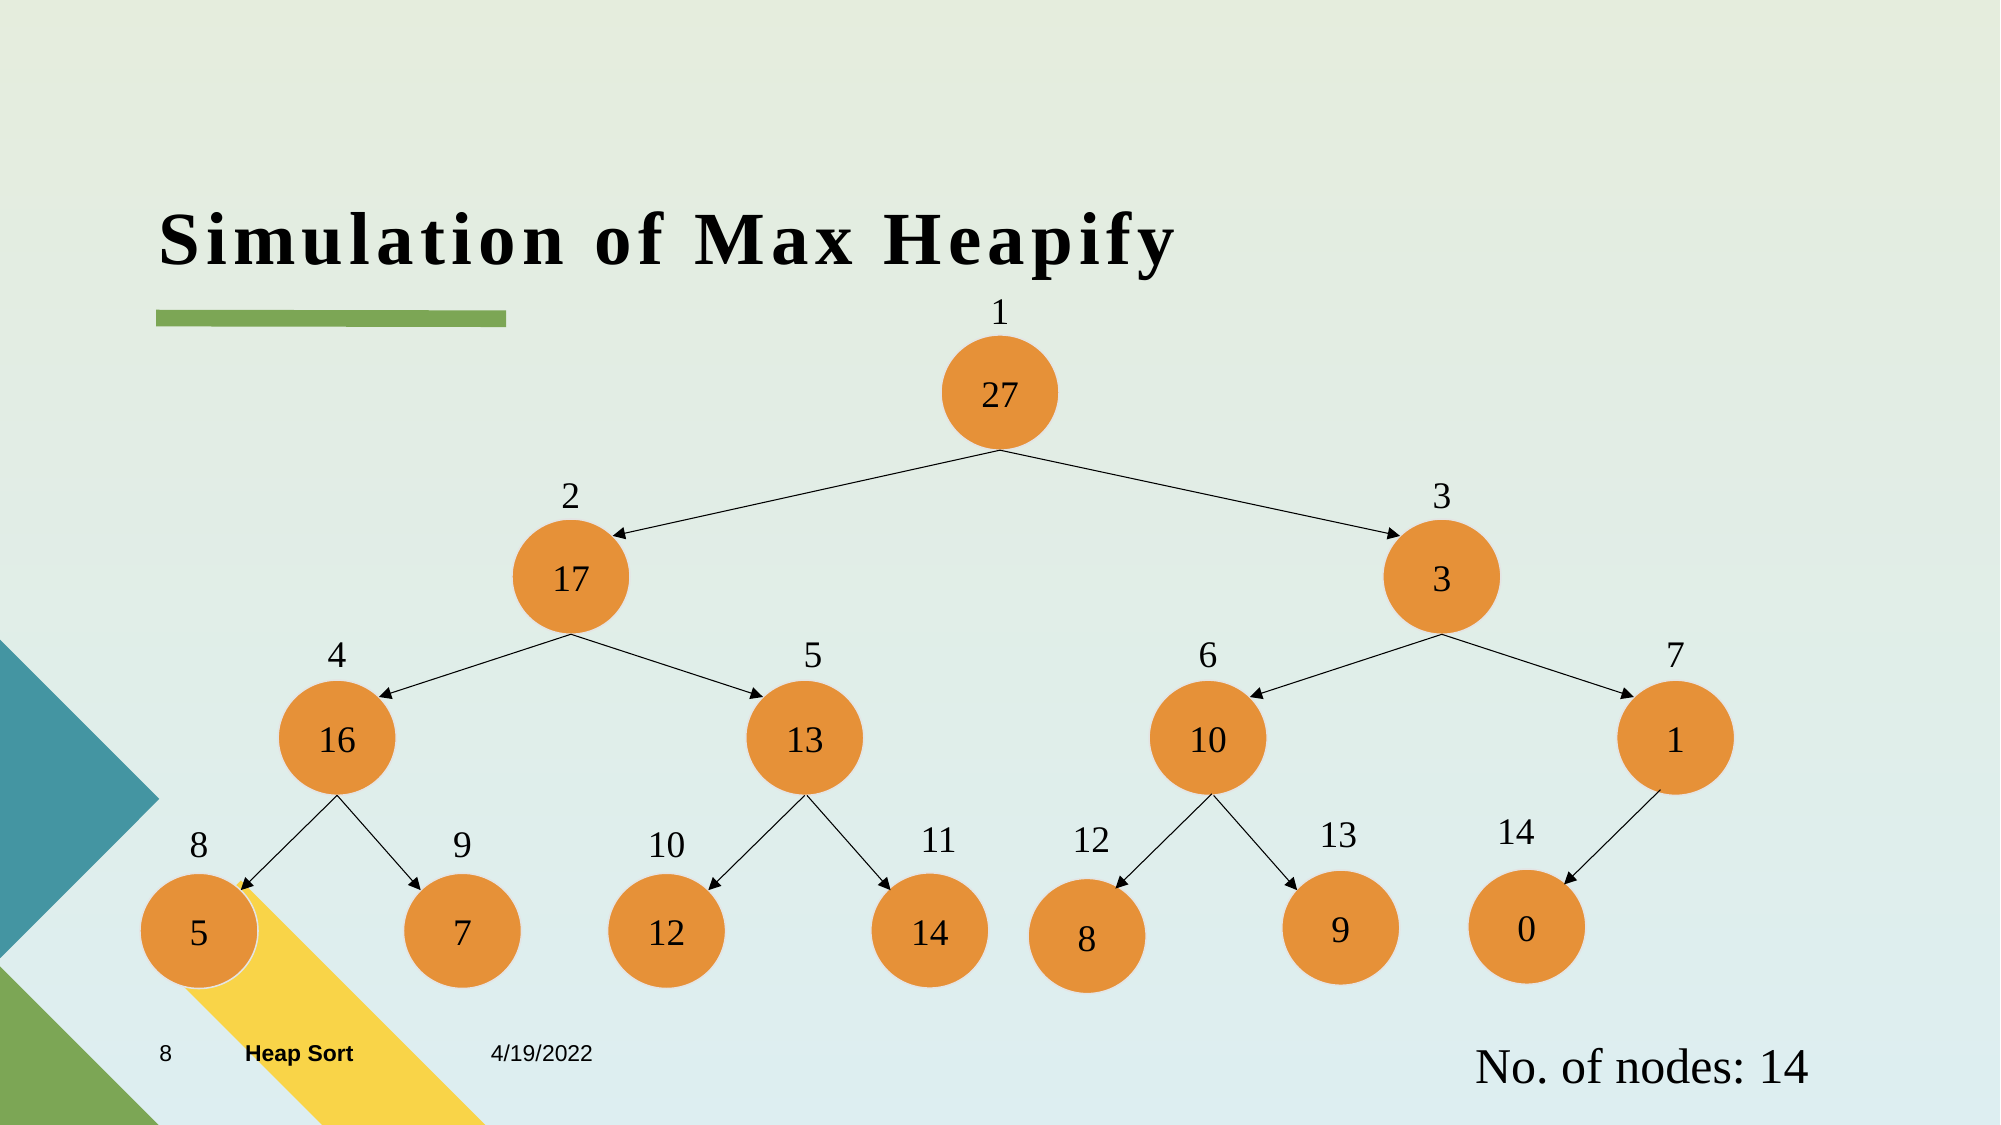

# Simulation of Max Heapify
1
27
2
3
17
3
4
5
6
7
16
13
10
1
14
13
11
12
8
9
10
0
9
14
5
7
12
8
No. of nodes: 14
8
Heap Sort
4/19/2022